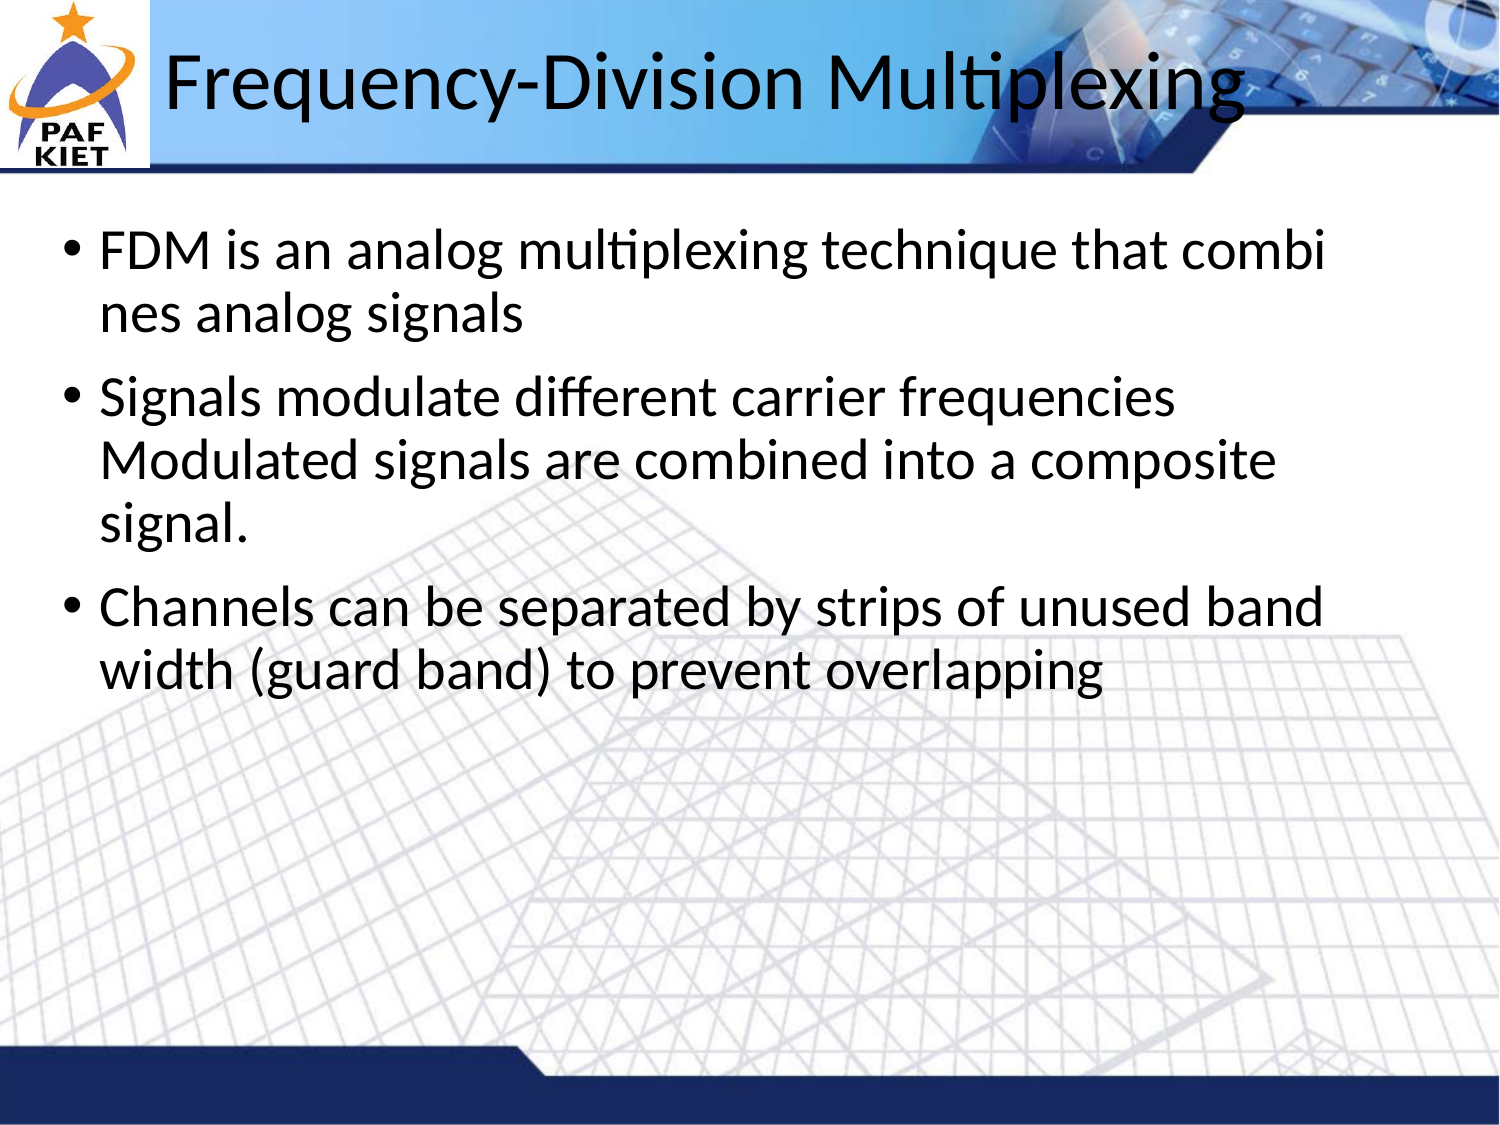

# Frequency-Division Multiplexing
FDM is an analog multiplexing technique that combi  nes analog signals
Signals modulate different carrier frequencies  Modulated signals are combined into a composite signal.
Channels can be separated by strips of unused band  width (guard band) to prevent overlapping